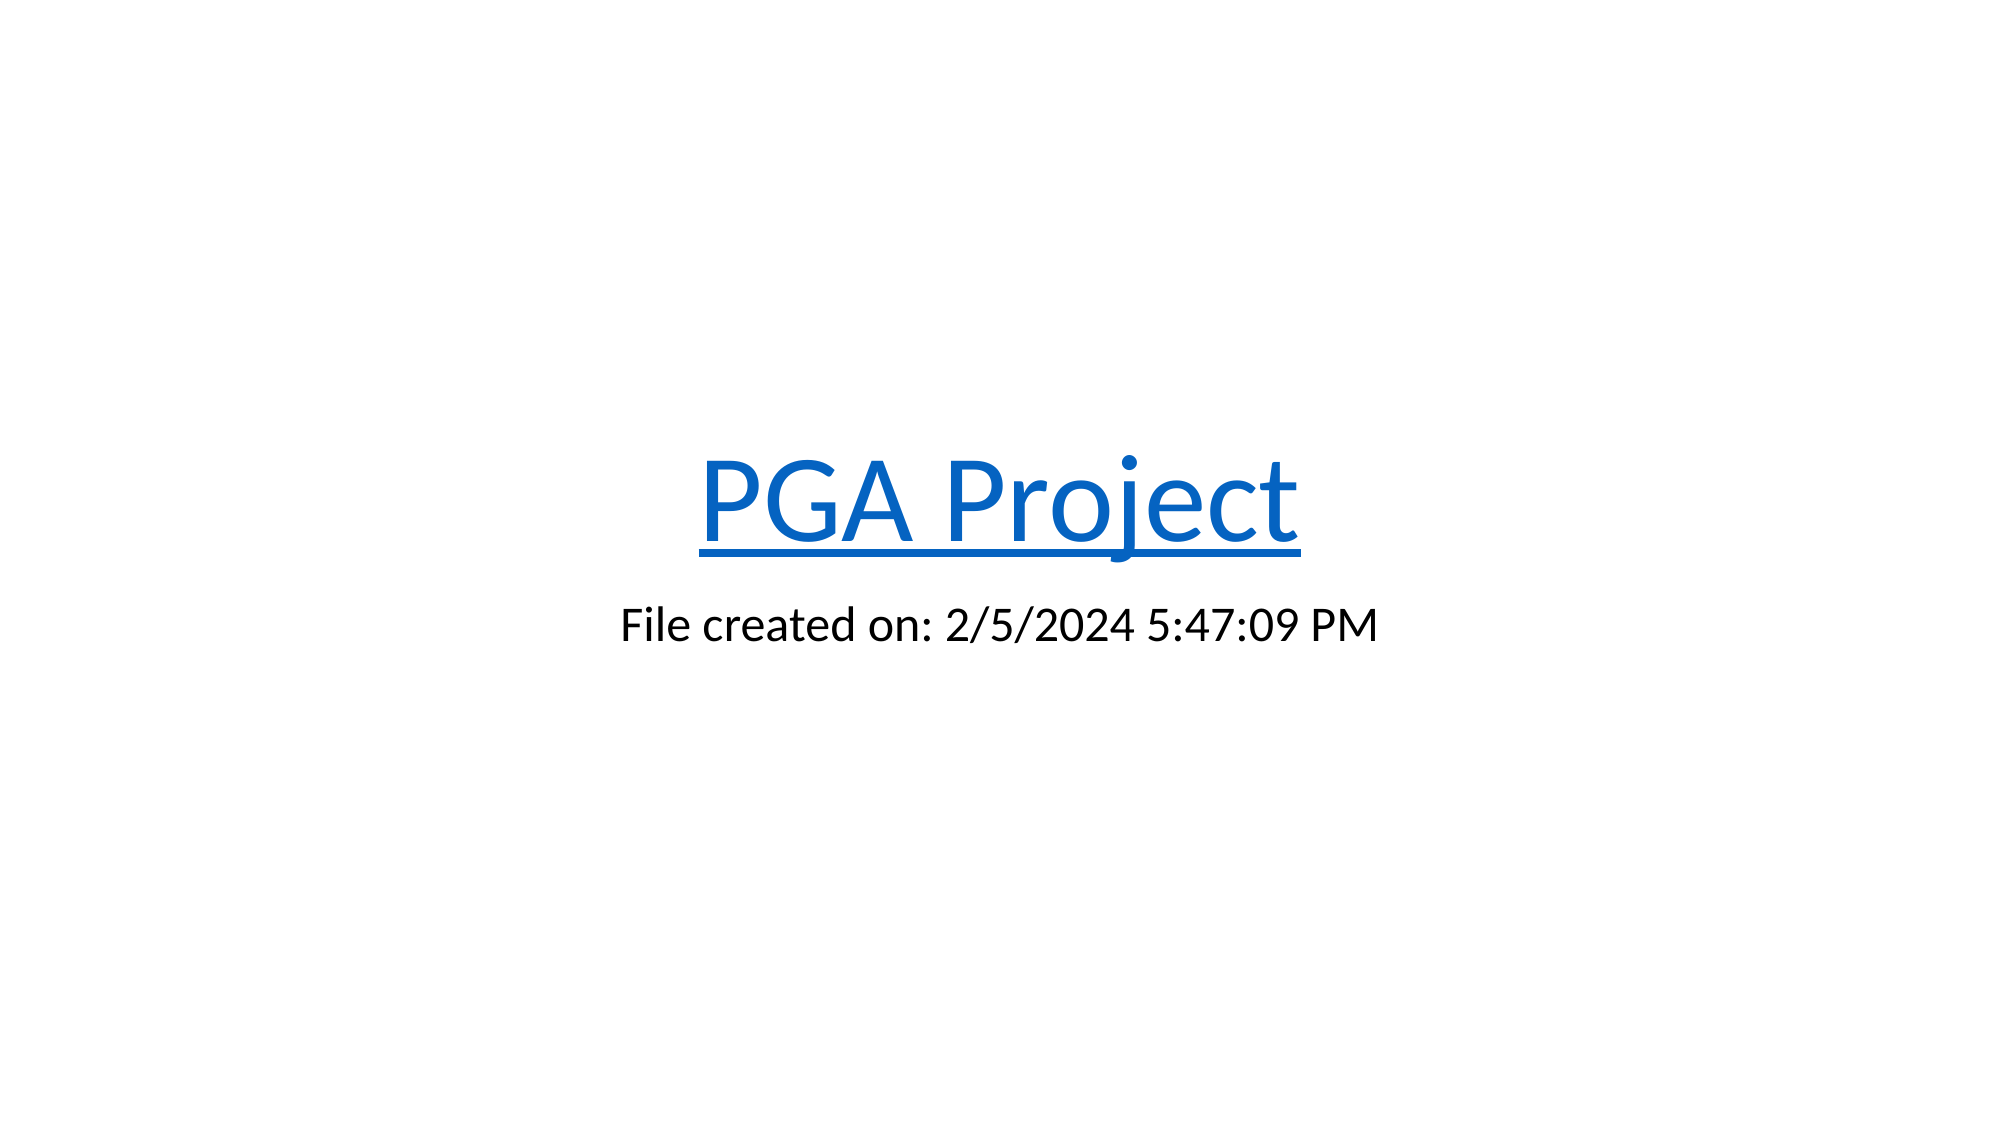

# PGA Project
File created on: 2/5/2024 5:47:09 PM